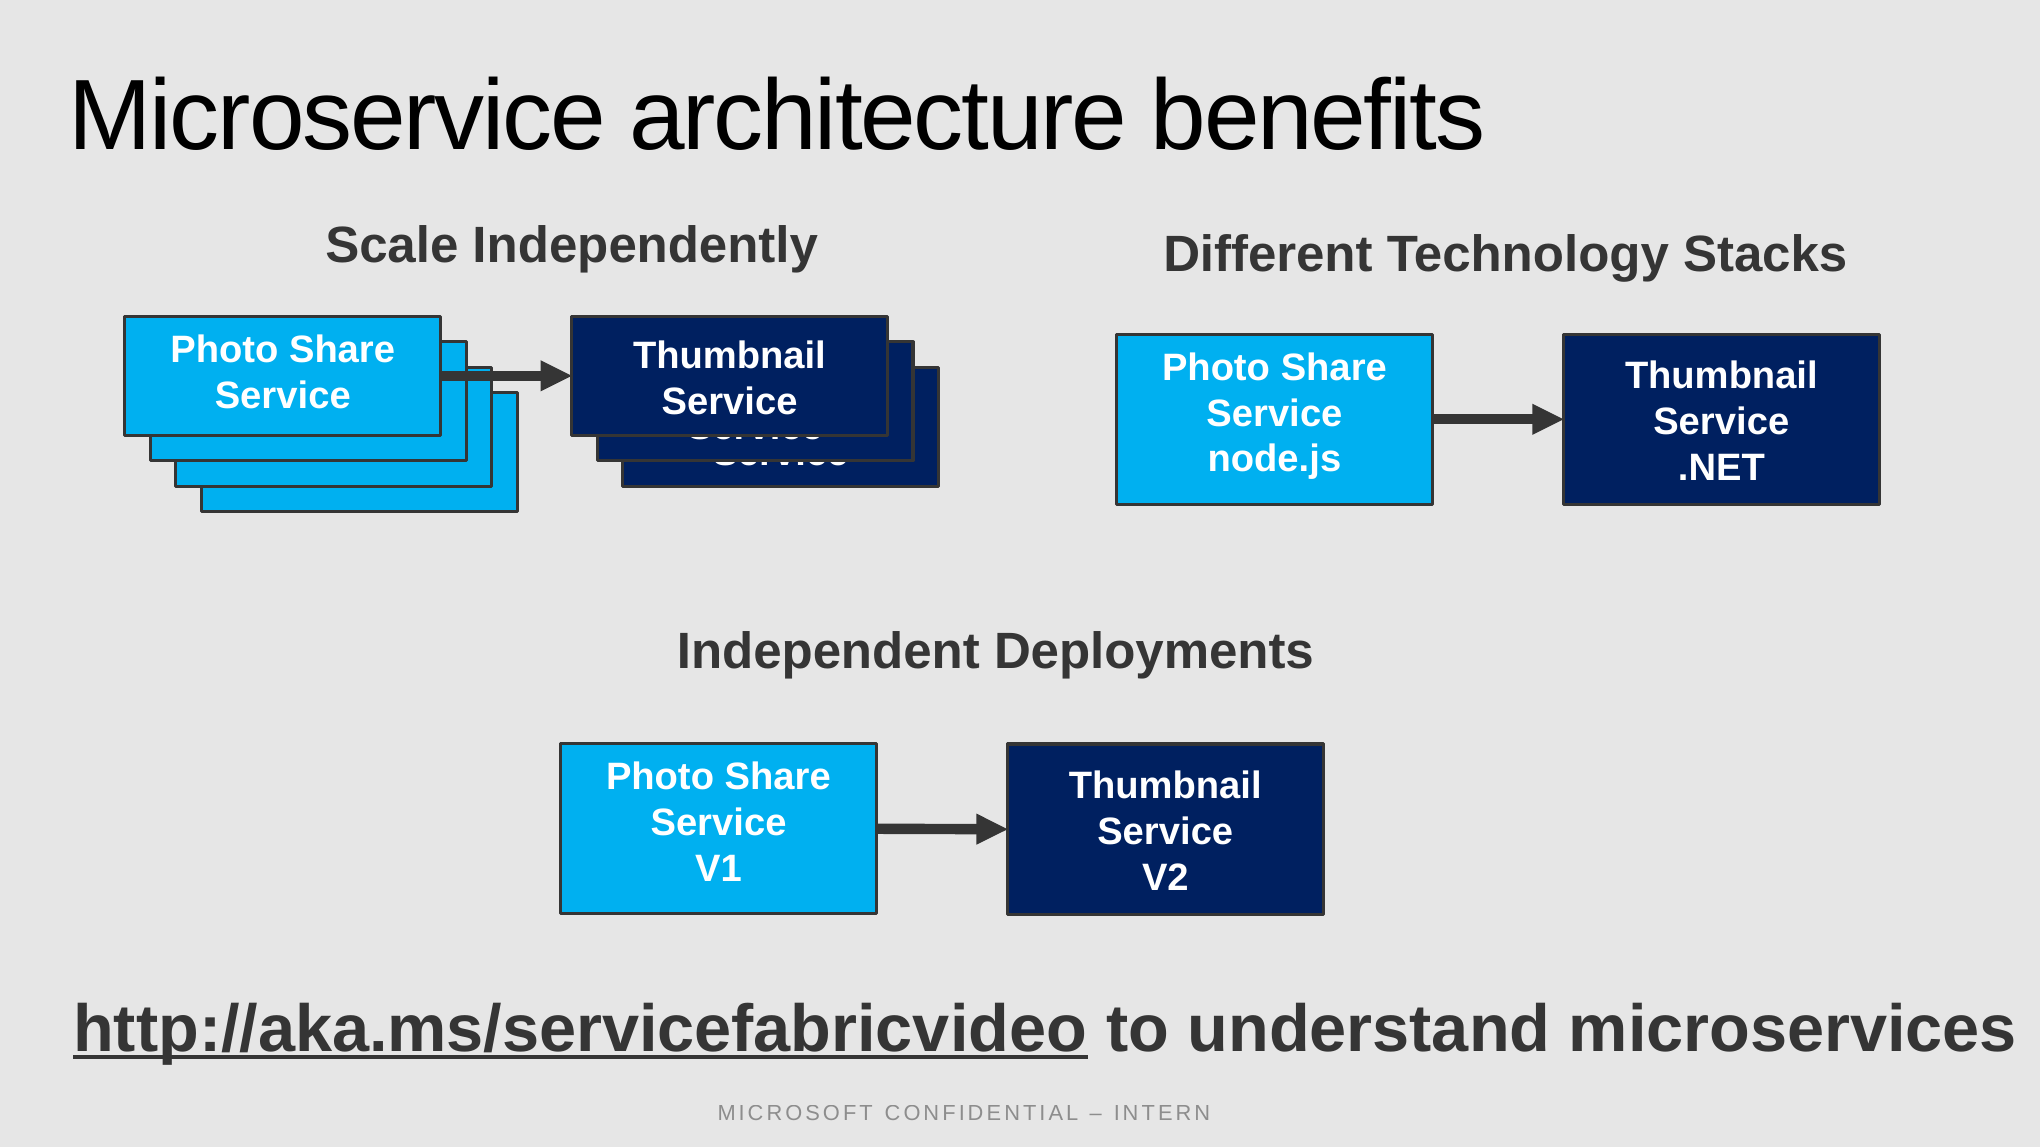

# Microservice architecture benefits
Scale Independently
Different Technology Stacks
Photo Share
Service
Thumbnail
Service
Photo Share
Service
node.js
Thumbnail
Service
.NET
Photo Share
Service
Thumbnail
Service
Photo Share
Service
Thumbnail
Service
Photo Share
Service
Independent Deployments
Photo Share
Service
V1
Thumbnail
Service
V1
Thumbnail
Service
V2
http://aka.ms/servicefabricvideo to understand microservices